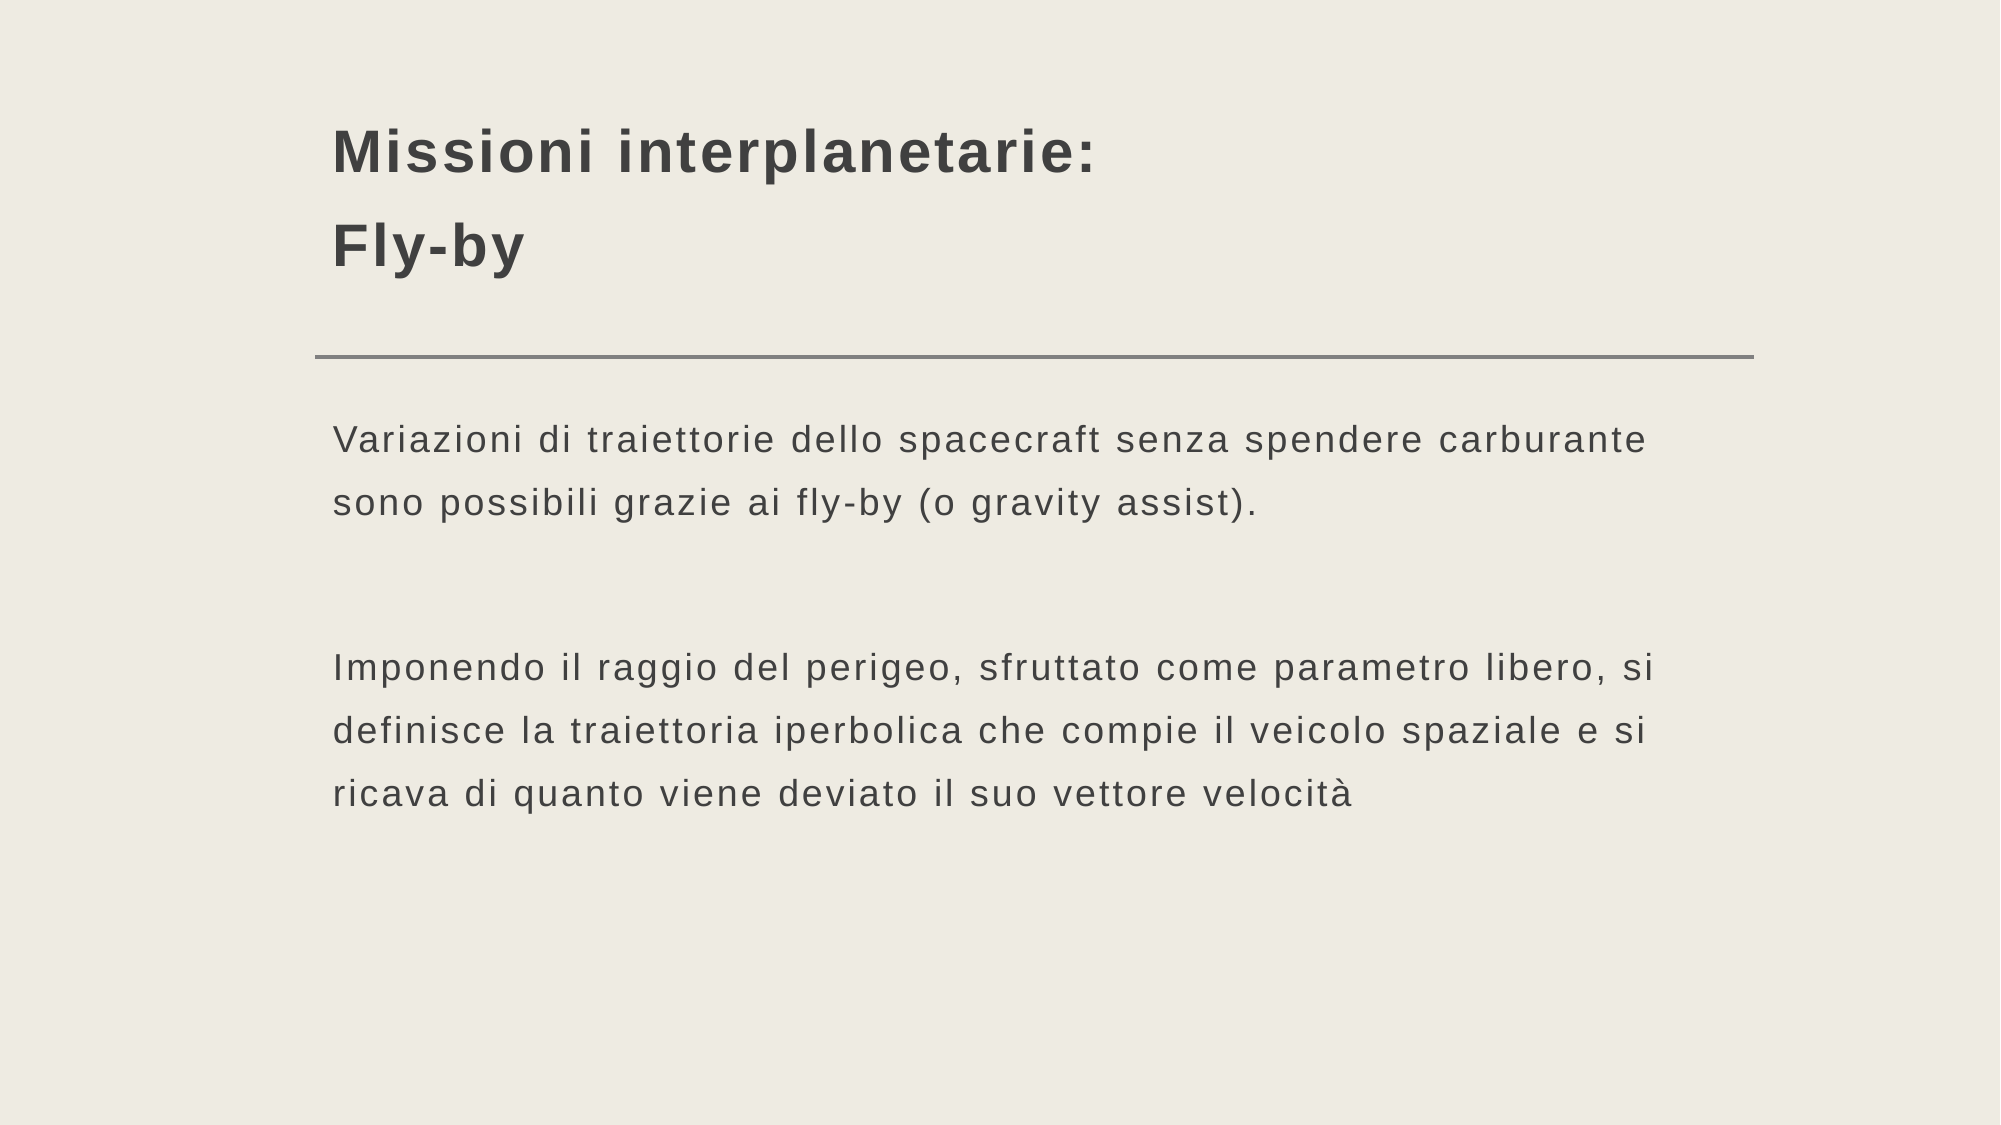

# Missioni interplanetarie: Fly-by
Variazioni di traiettorie dello spacecraft senza spendere carburante sono possibili grazie ai fly-by (o gravity assist).

Imponendo il raggio del perigeo, sfruttato come parametro libero, si definisce la traiettoria iperbolica che compie il veicolo spaziale e si ricava di quanto viene deviato il suo vettore velocità